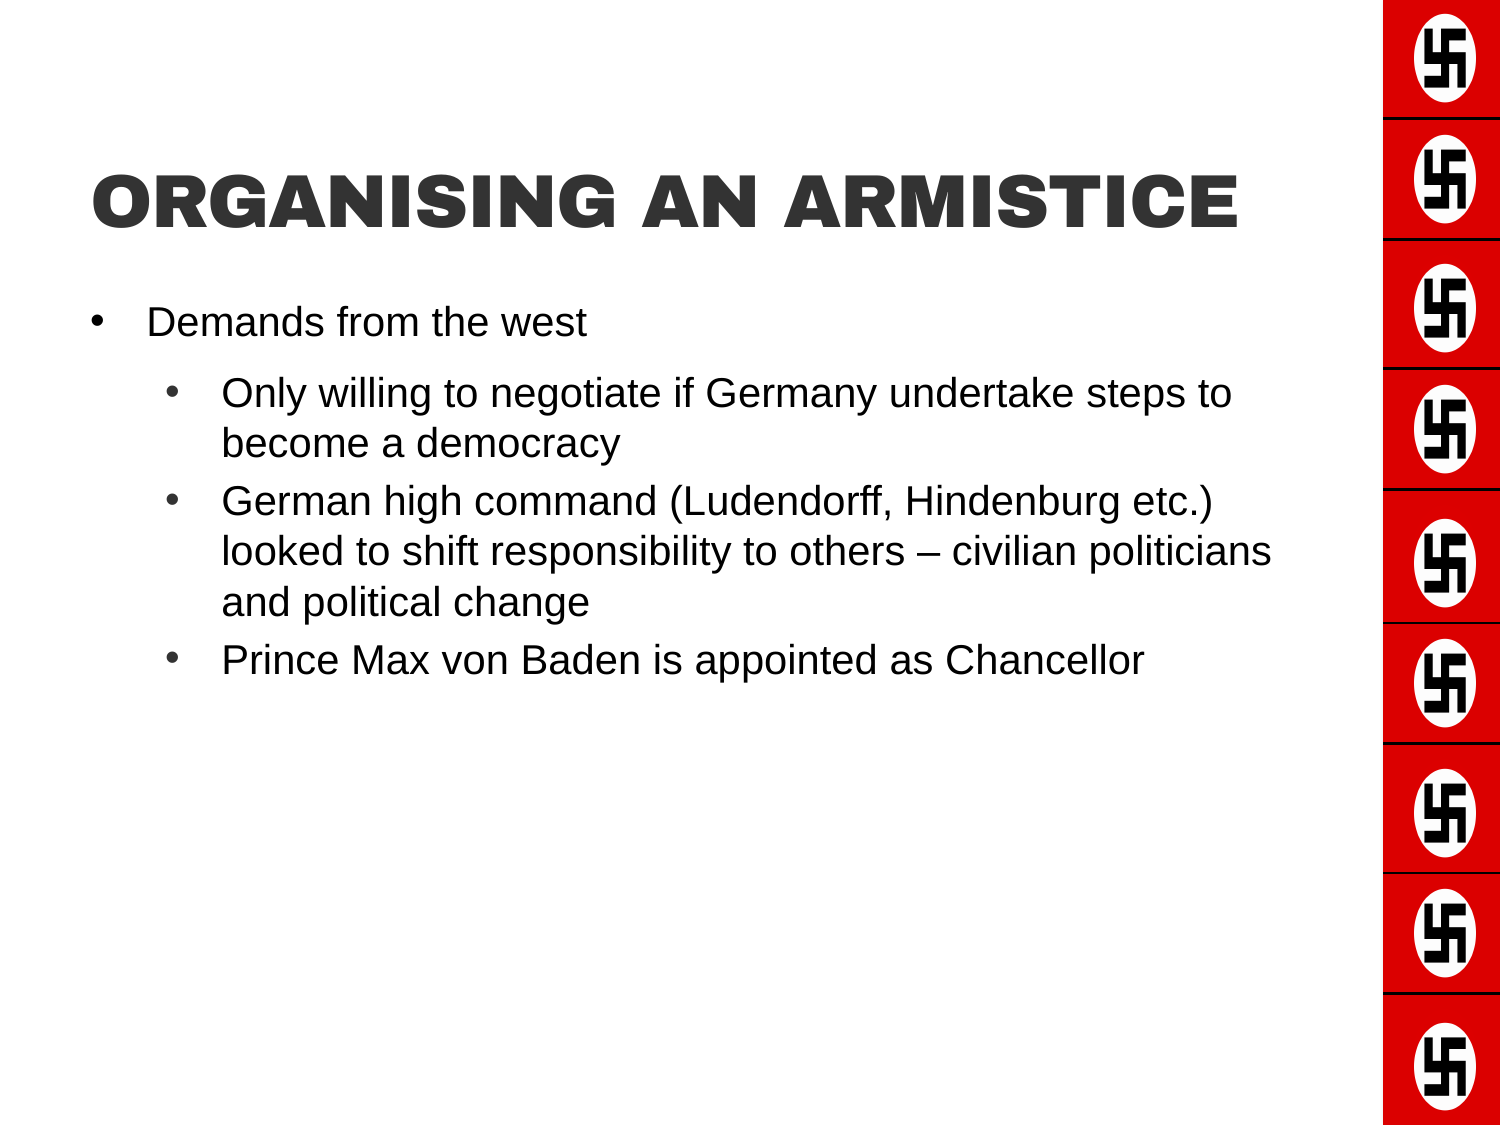

# Organising an armistice
Demands from the west
Only willing to negotiate if Germany undertake steps to become a democracy
German high command (Ludendorff, Hindenburg etc.) looked to shift responsibility to others – civilian politicians and political change
Prince Max von Baden is appointed as Chancellor